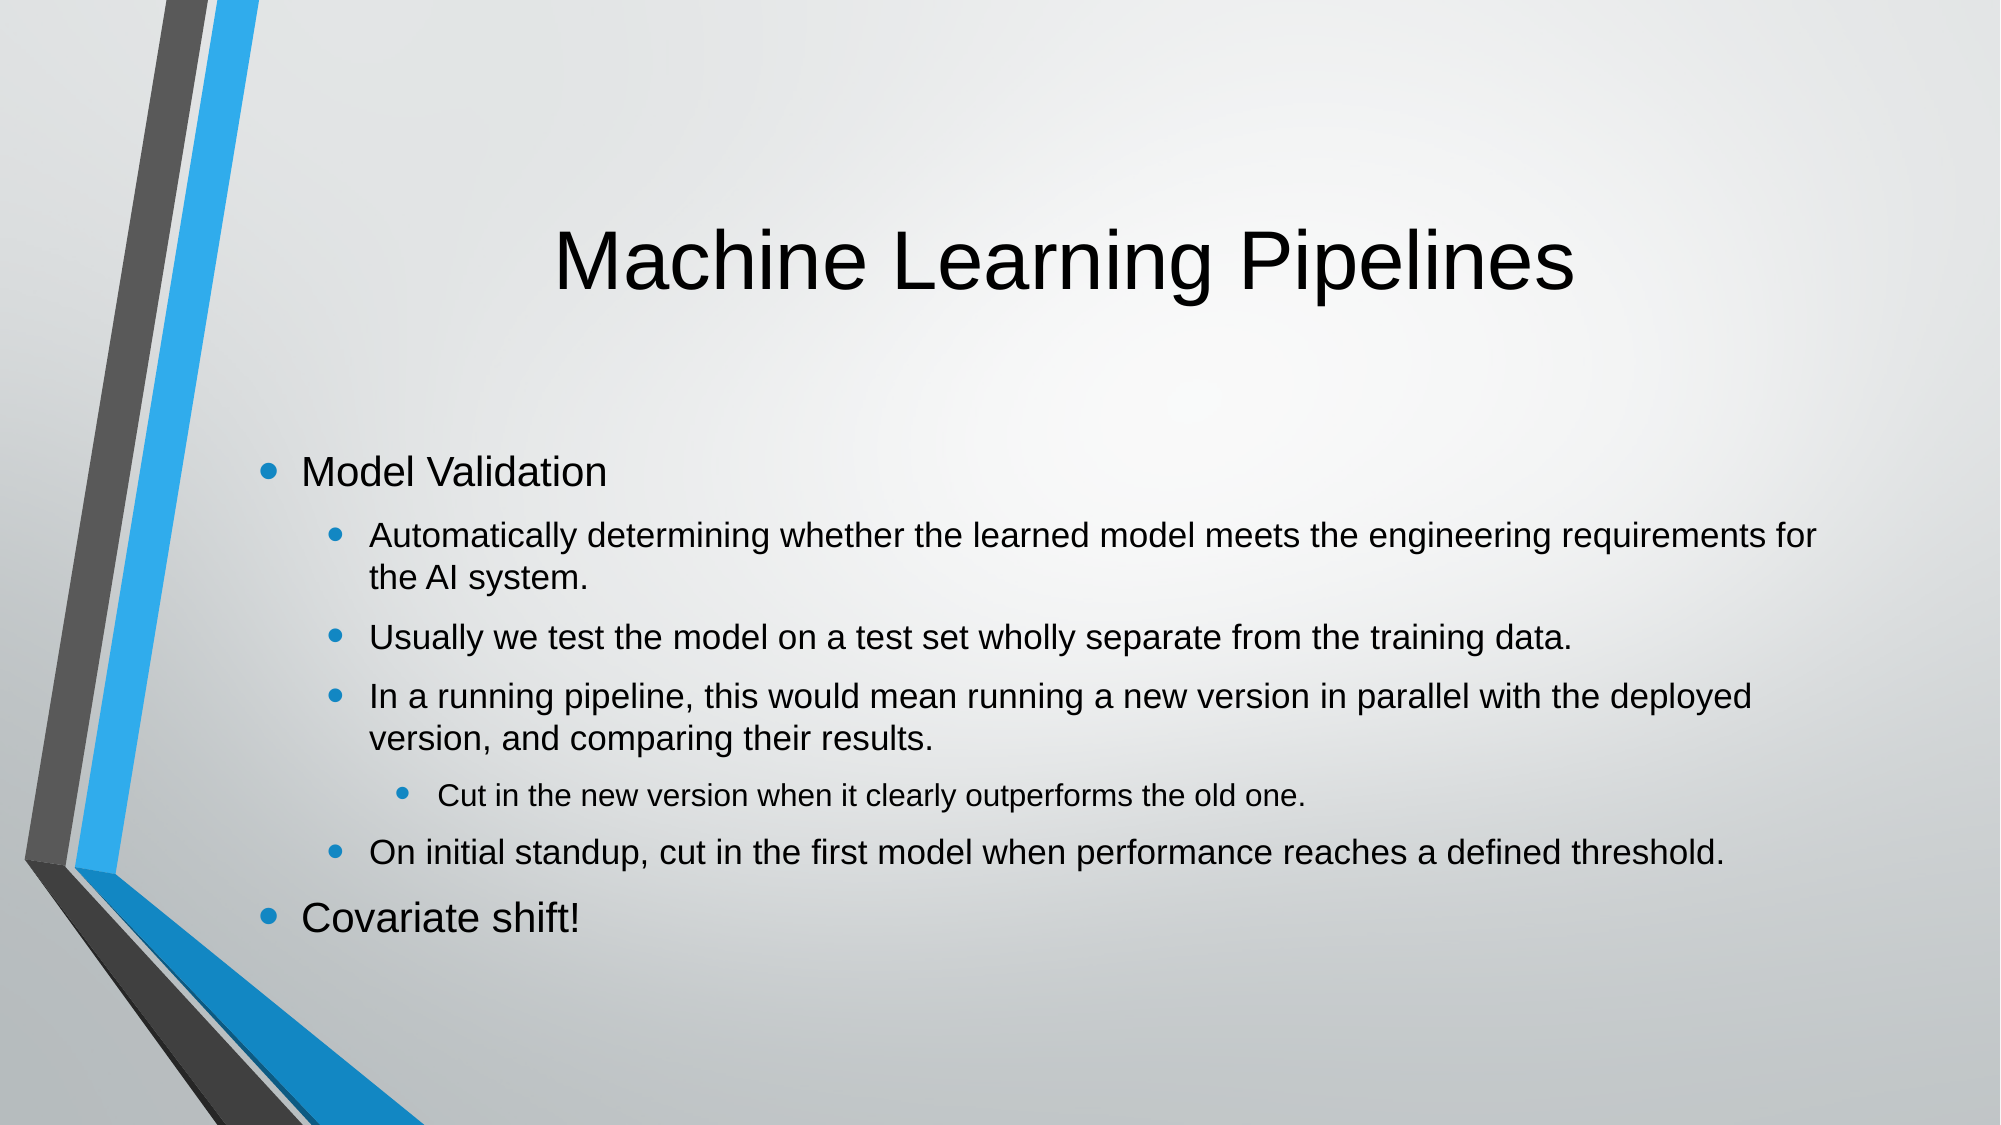

# Machine Learning Pipelines
Model Validation
Automatically determining whether the learned model meets the engineering requirements for the AI system.
Usually we test the model on a test set wholly separate from the training data.
In a running pipeline, this would mean running a new version in parallel with the deployed version, and comparing their results.
Cut in the new version when it clearly outperforms the old one.
On initial standup, cut in the first model when performance reaches a defined threshold.
Covariate shift!